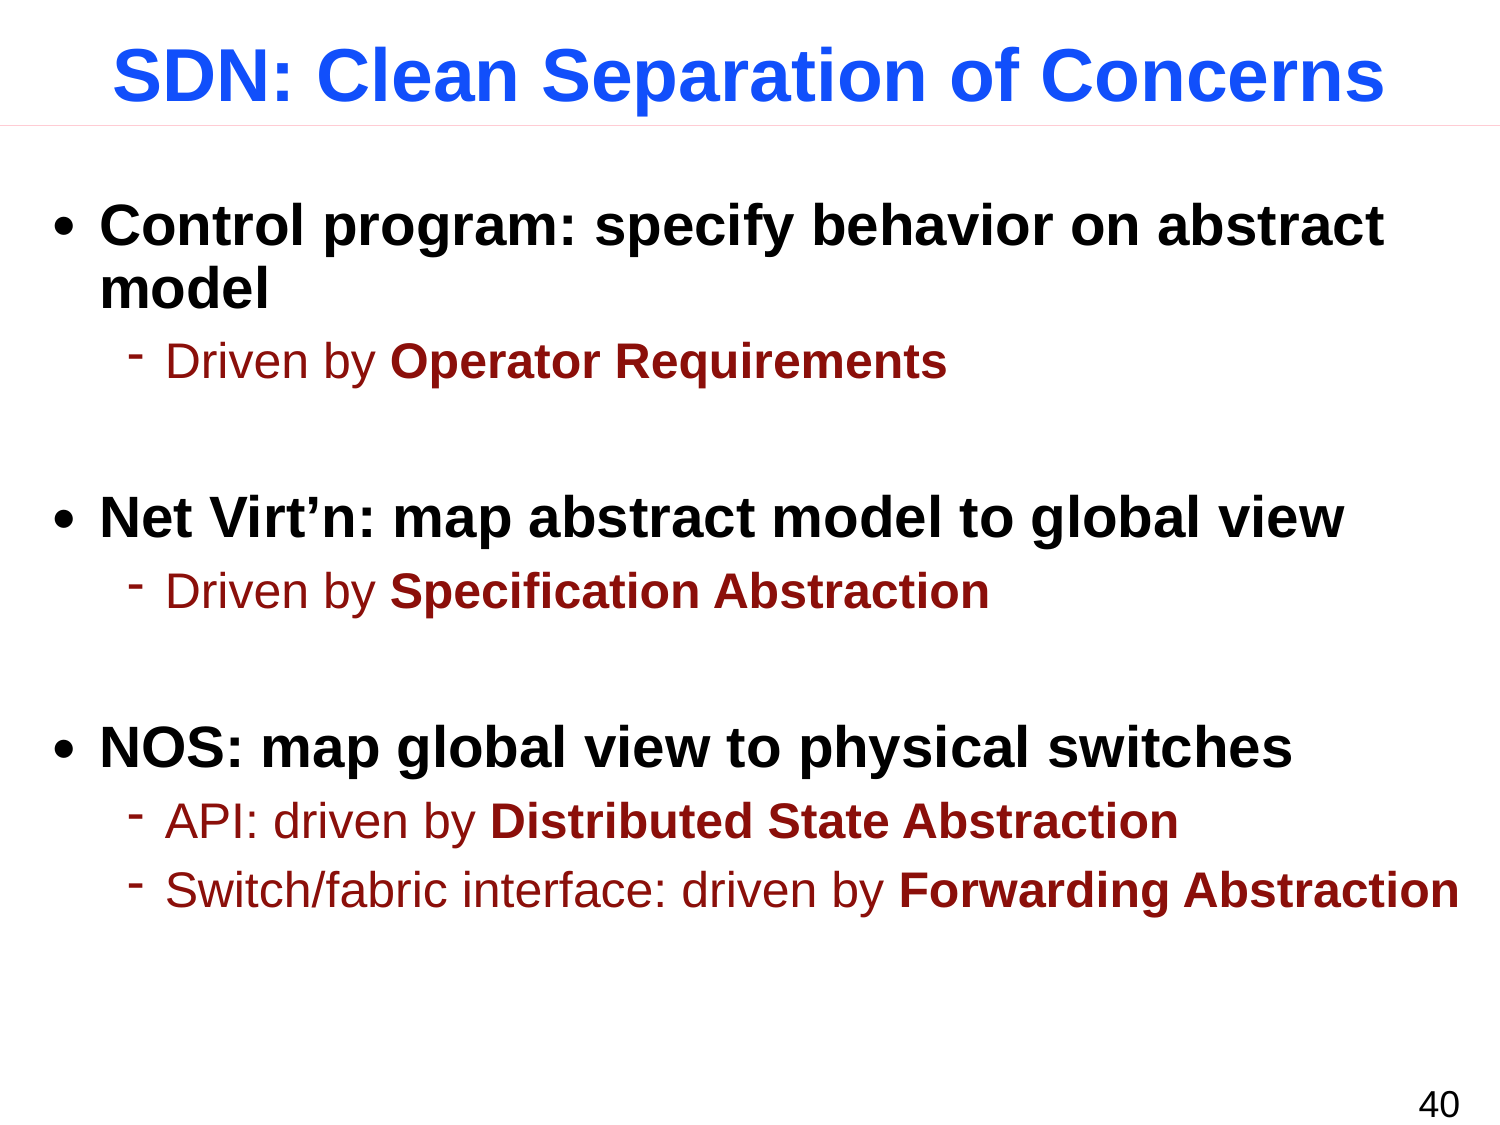

# SDN: Clean Separation of Concerns
Control program: specify behavior on abstract model
Driven by Operator Requirements

Net Virt’n: map abstract model to global view
Driven by Specification Abstraction

NOS: map global view to physical switches
API: driven by Distributed State Abstraction
Switch/fabric interface: driven by Forwarding Abstraction